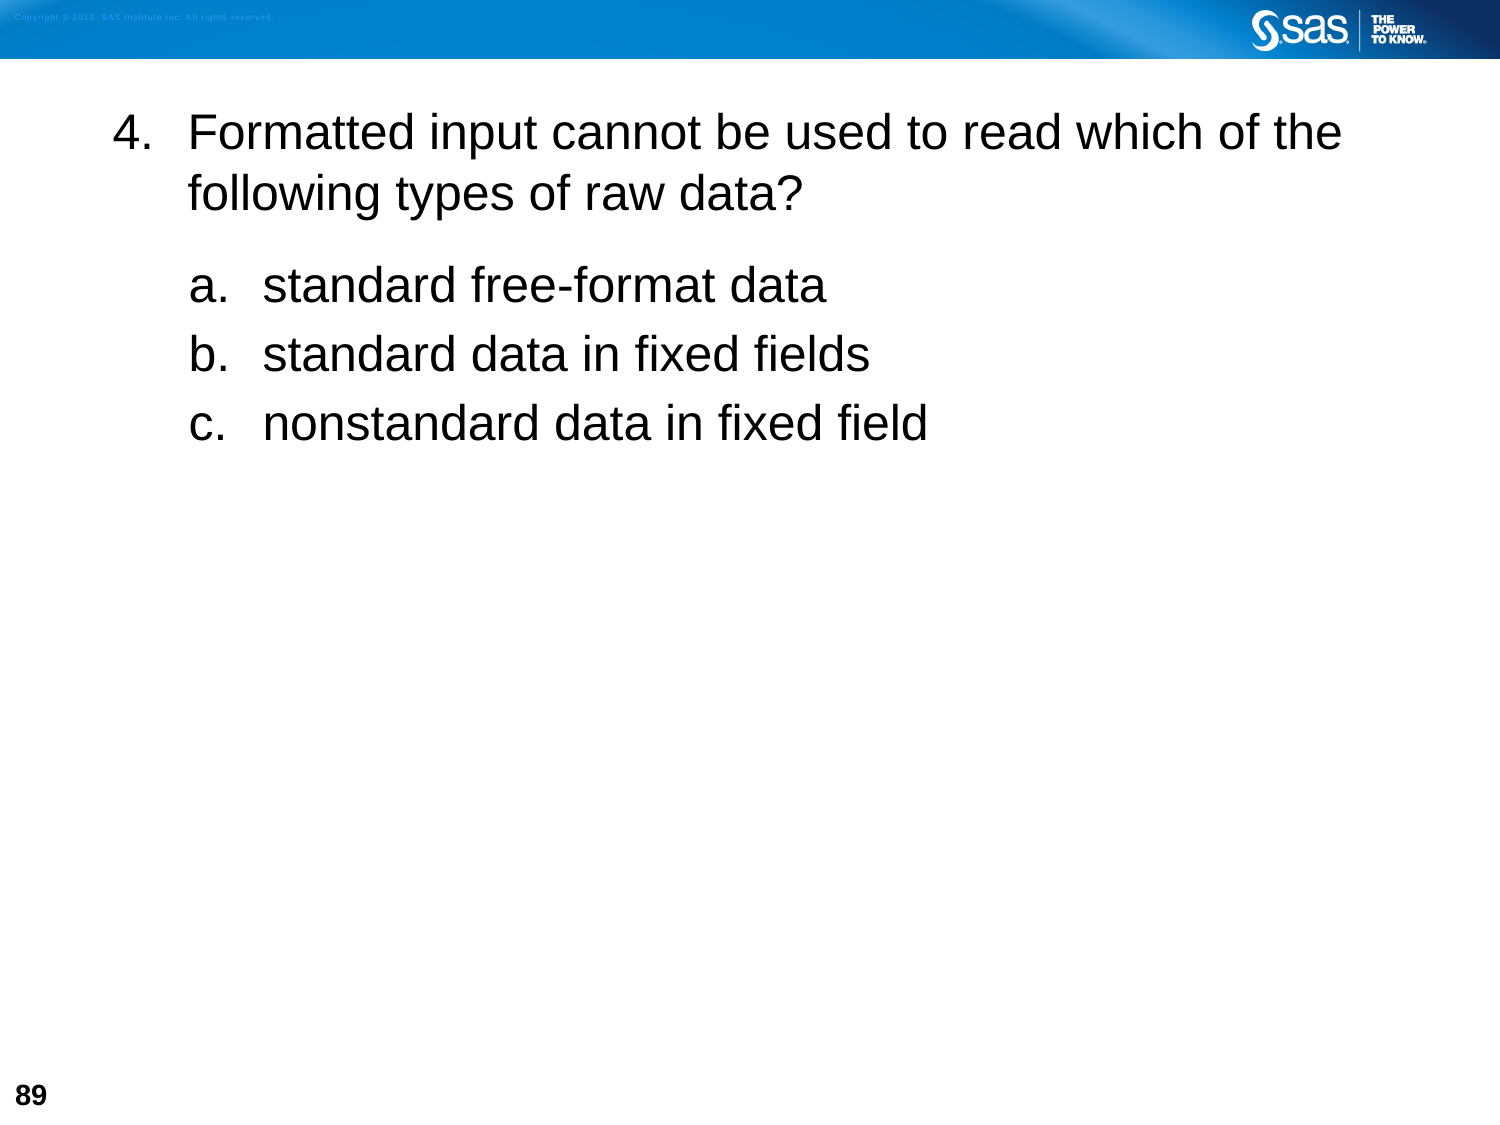

Formatted input cannot be used to read which of the following types of raw data?

standard free-format data
standard data in fixed fields
nonstandard data in fixed field